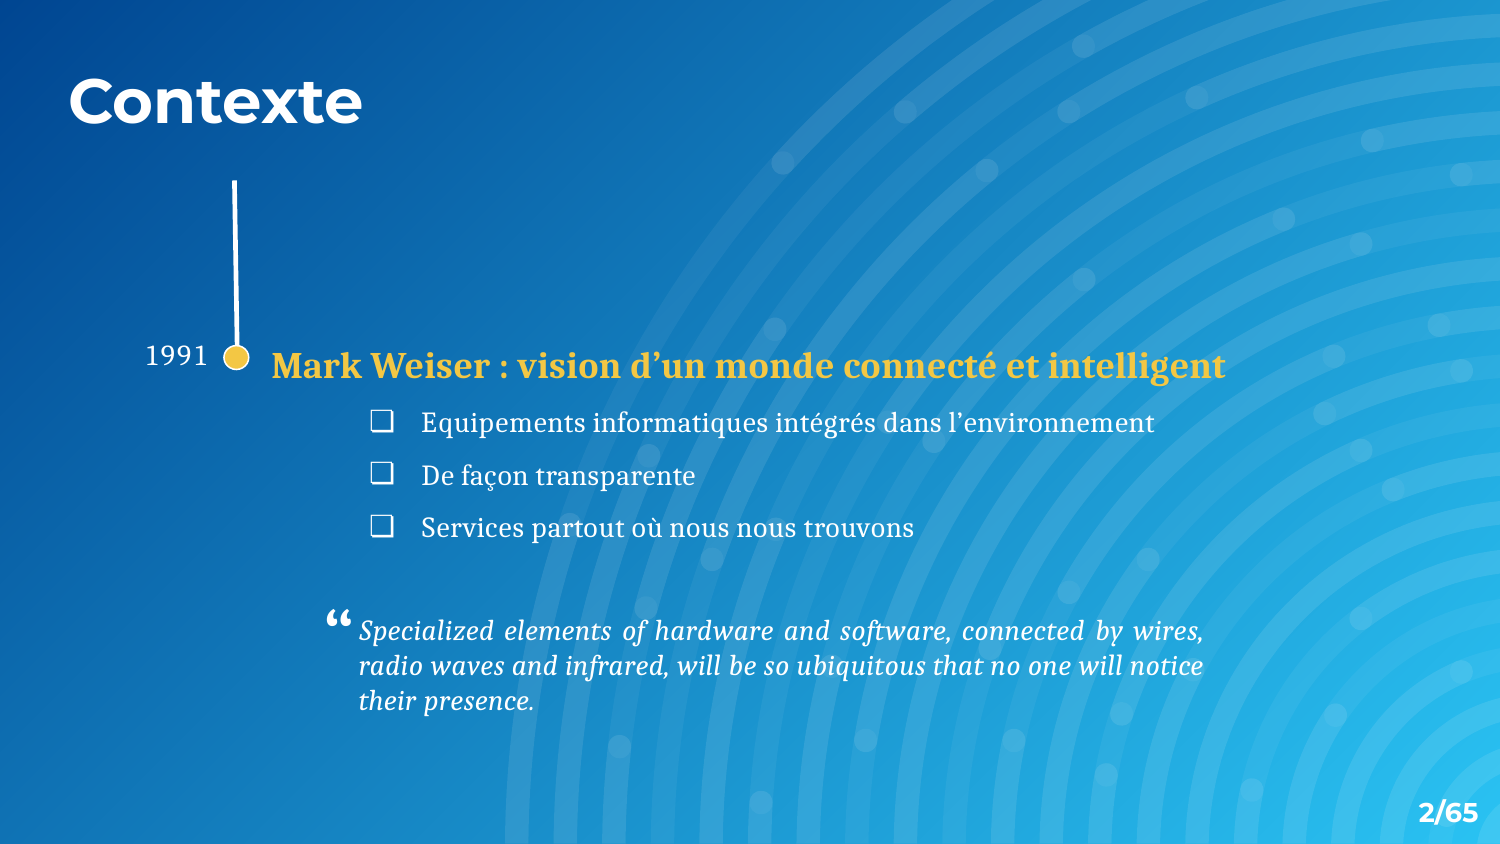

Contexte
Mark Weiser : vision d’un monde connecté et intelligent
Equipements informatiques intégrés dans l’environnement
De façon transparente
Services partout où nous nous trouvons
1991

“
Specialized elements of hardware and software, connected by wires, radio waves and infrared, will be so ubiquitous that no one will notice their presence.
2/65